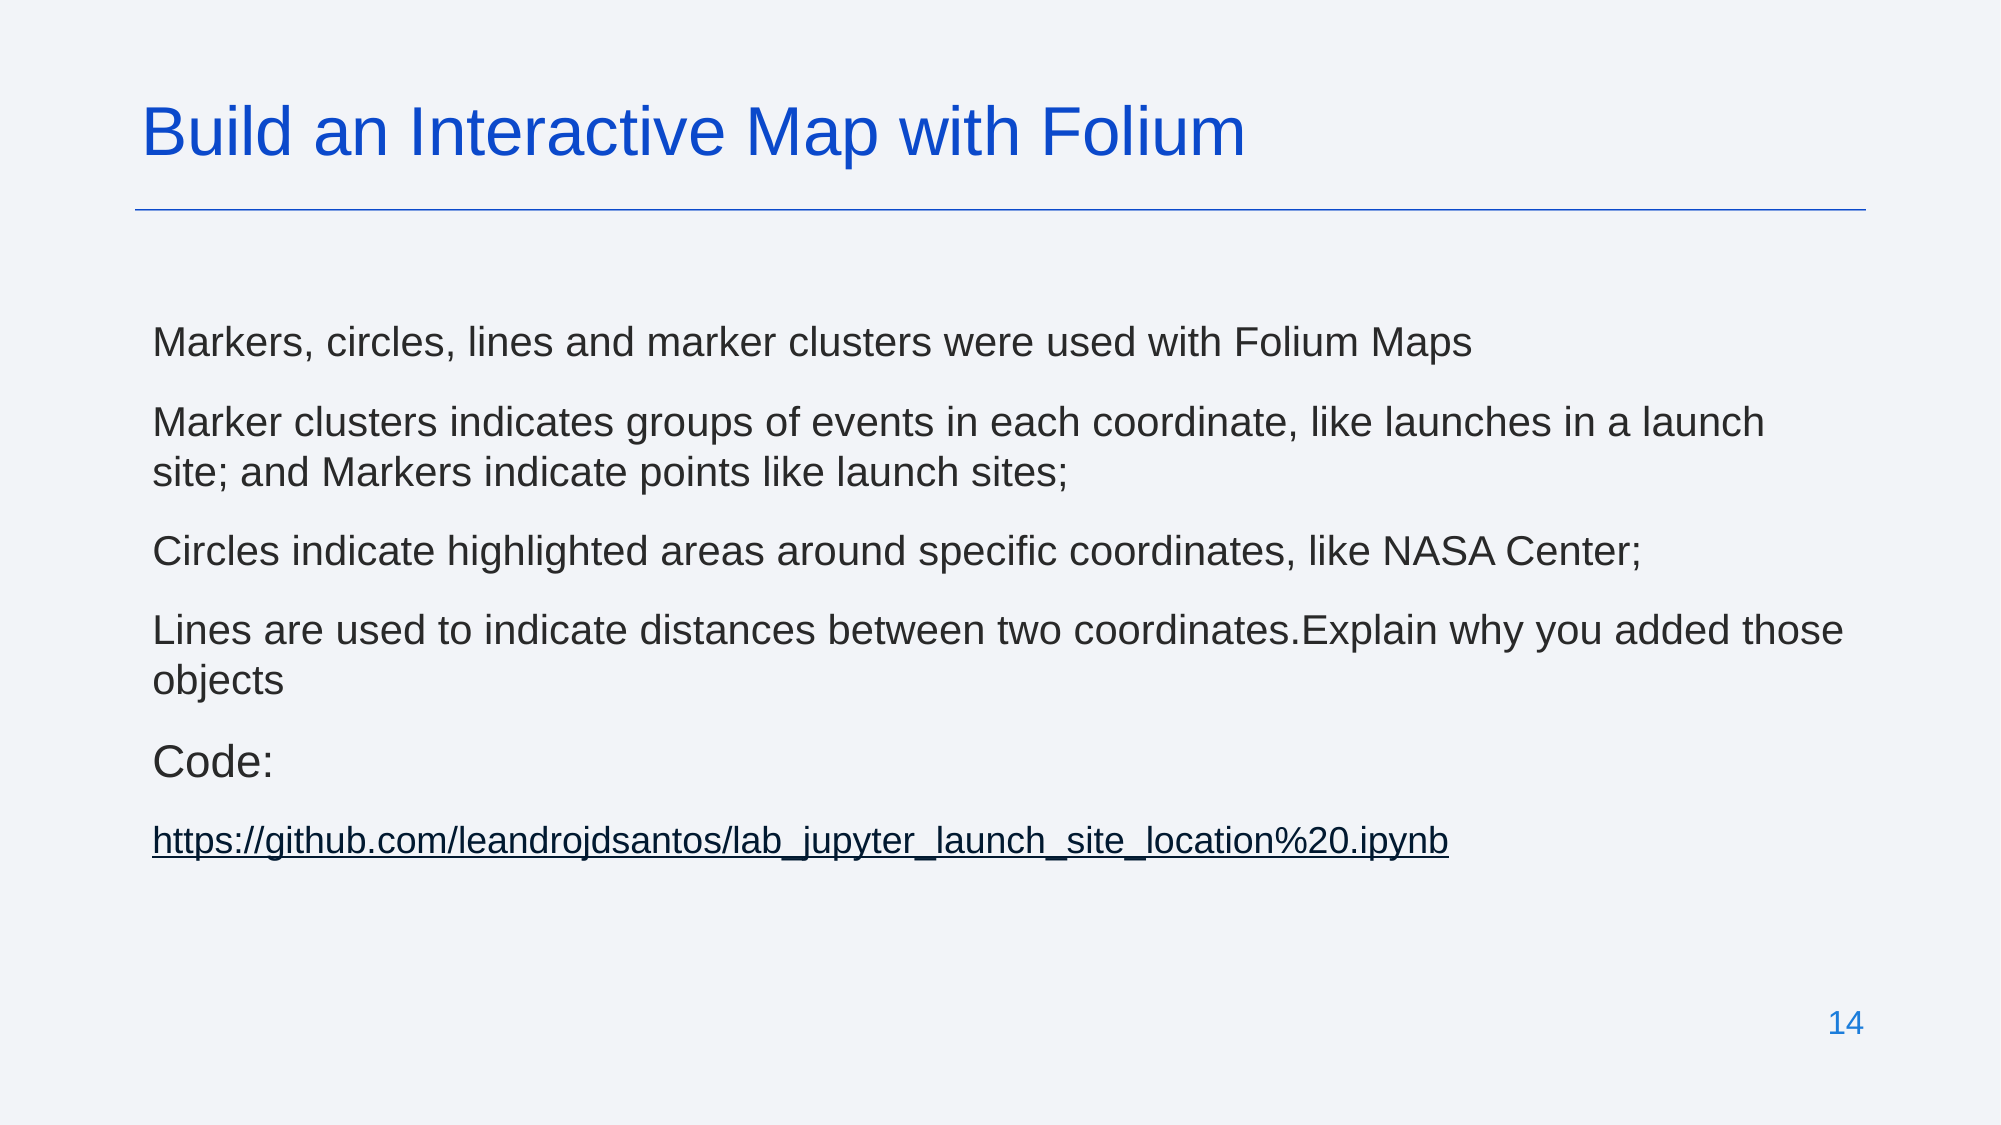

Build an Interactive Map with Folium
Markers, circles, lines and marker clusters were used with Folium Maps
Marker clusters indicates groups of events in each coordinate, like launches in a launch site; and Markers indicate points like launch sites;
Circles indicate highlighted areas around specific coordinates, like NASA Center;
Lines are used to indicate distances between two coordinates.Explain why you added those objects
Code:
https://github.com/leandrojdsantos/lab_jupyter_launch_site_location%20.ipynb

14